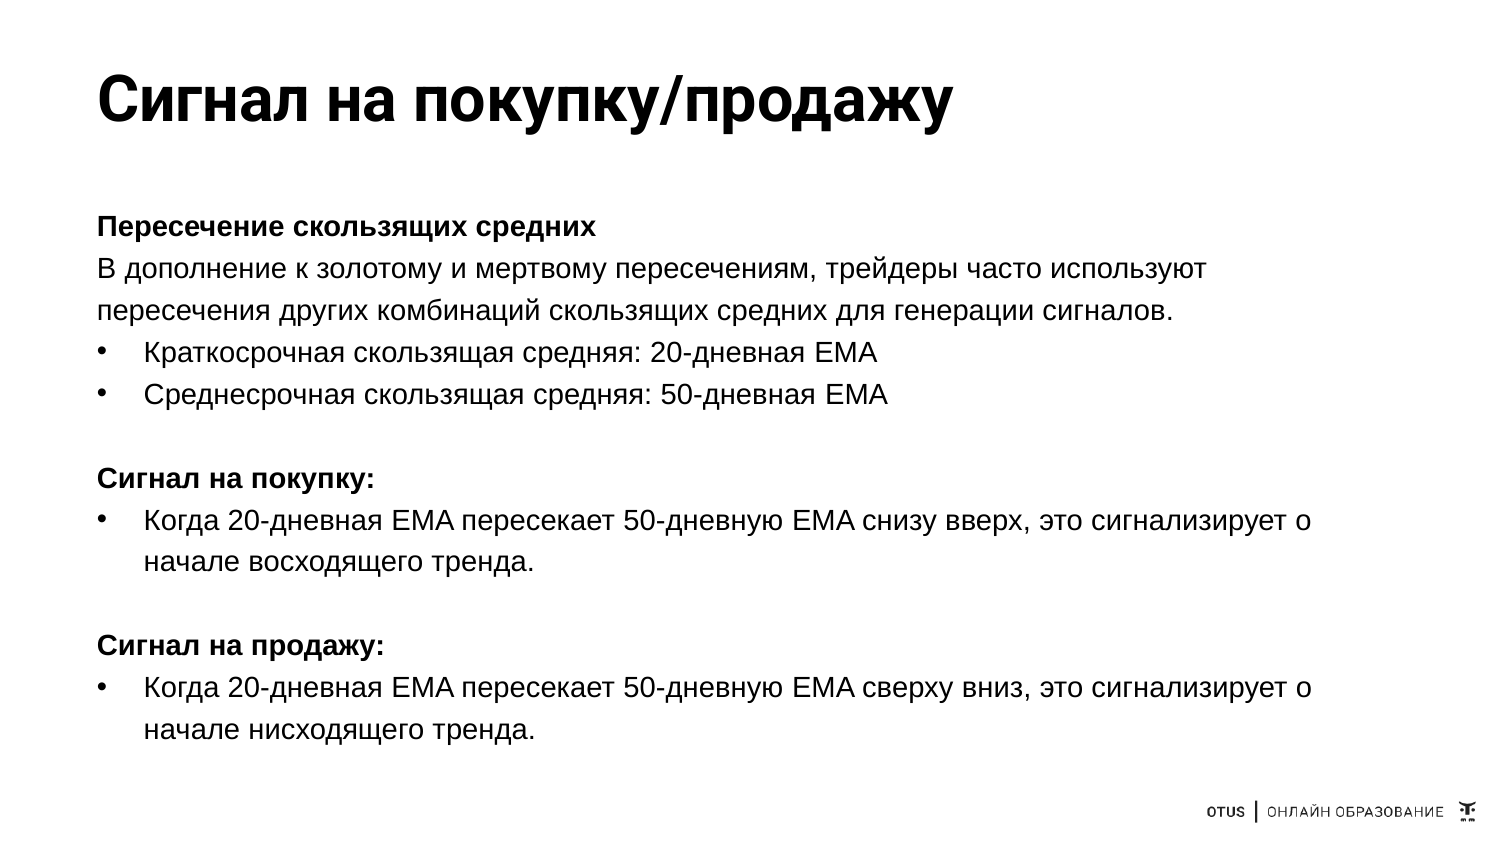

# Сигнал на покупку/продажу
Пересечение скользящих средних
В дополнение к золотому и мертвому пересечениям, трейдеры часто используют пересечения других комбинаций скользящих средних для генерации сигналов.
Краткосрочная скользящая средняя: 20-дневная EMA
Среднесрочная скользящая средняя: 50-дневная EMA

Сигнал на покупку:
Когда 20-дневная EMA пересекает 50-дневную EMA снизу вверх, это сигнализирует о начале восходящего тренда.

Сигнал на продажу:
Когда 20-дневная EMA пересекает 50-дневную EMA сверху вниз, это сигнализирует о начале нисходящего тренда.